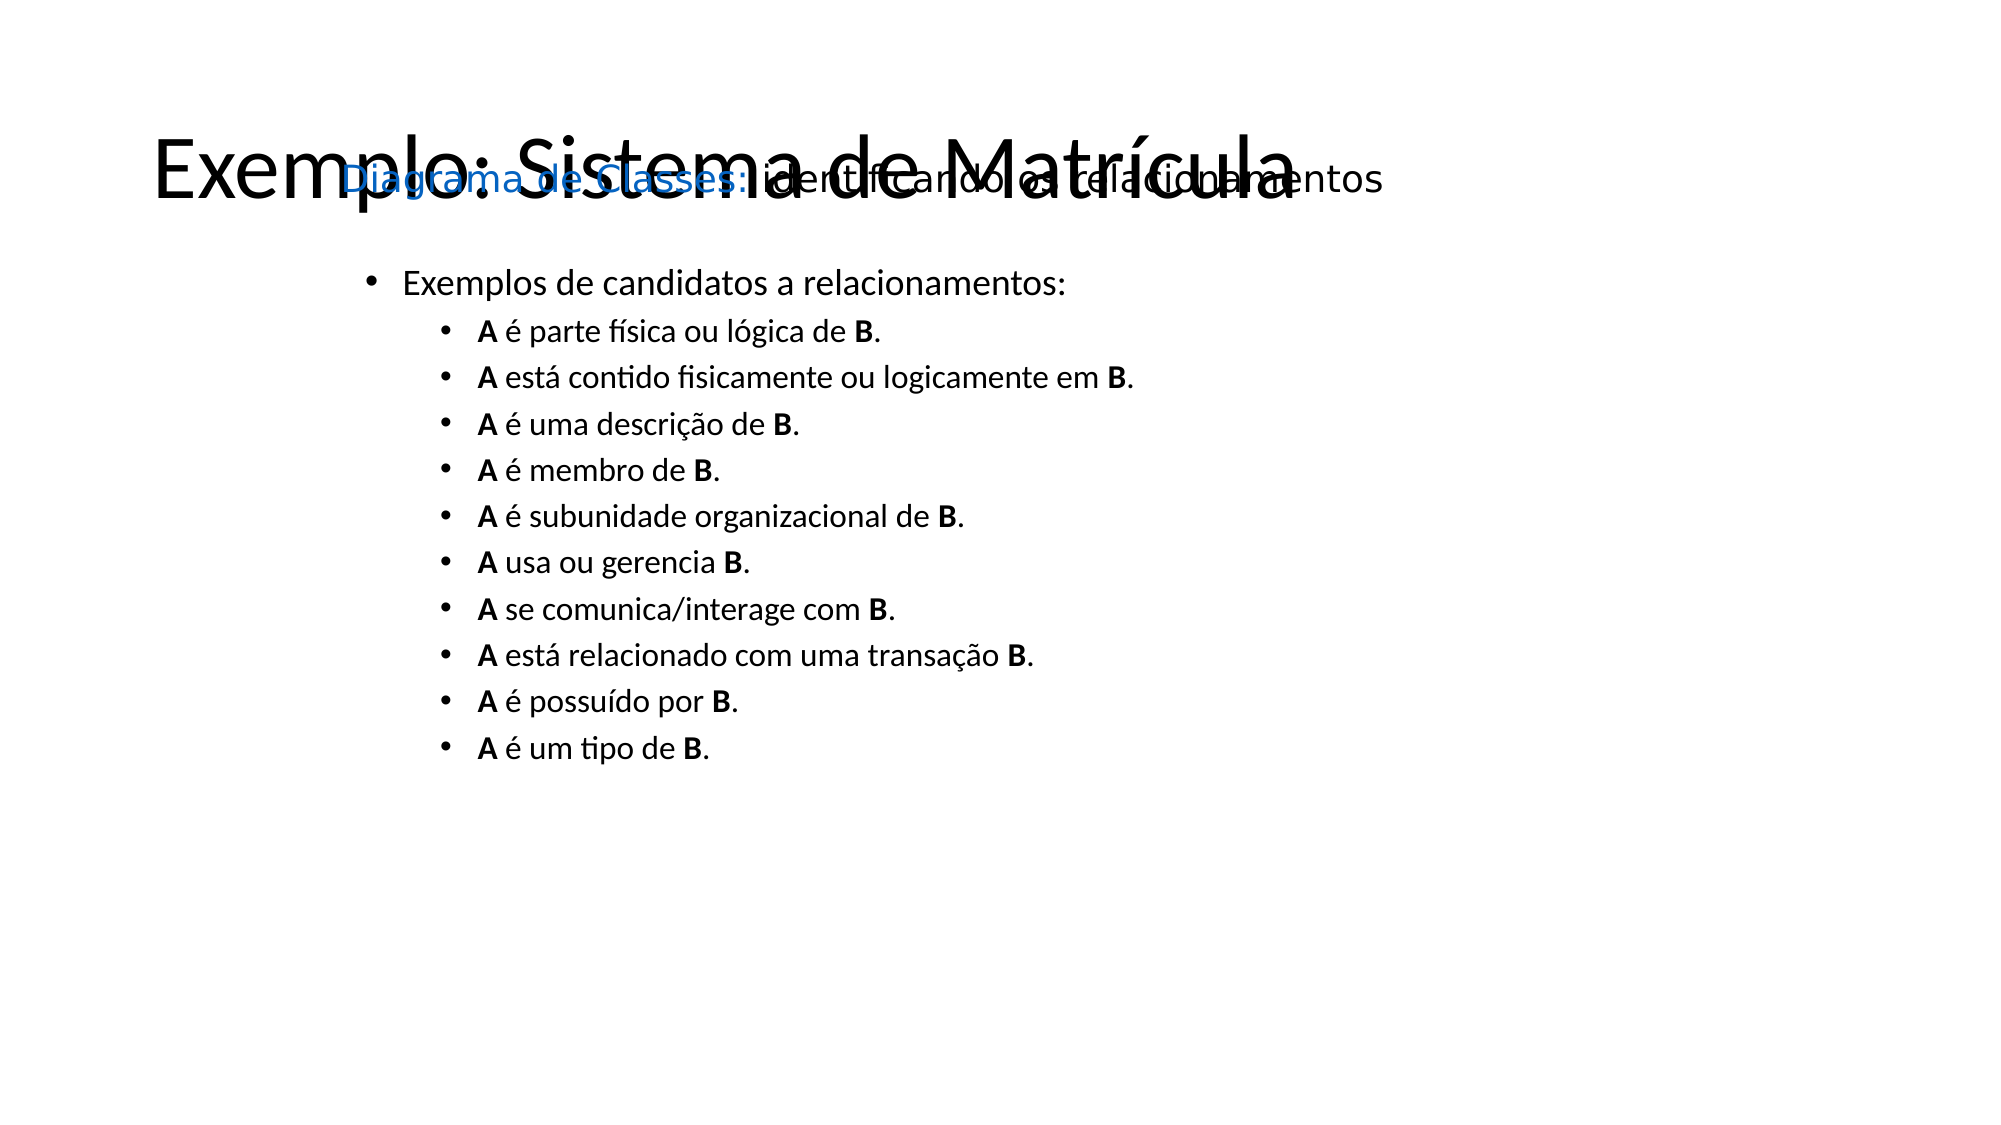

# Exemplo: Sistema de Matrícula
Diagrama de Classes: identificando os relacionamentos
Exemplos de candidatos a relacionamentos:
A é parte física ou lógica de B.
A está contido fisicamente ou logicamente em B.
A é uma descrição de B.
A é membro de B.
A é subunidade organizacional de B.
A usa ou gerencia B.
A se comunica/interage com B.
A está relacionado com uma transação B.
A é possuído por B.
A é um tipo de B.